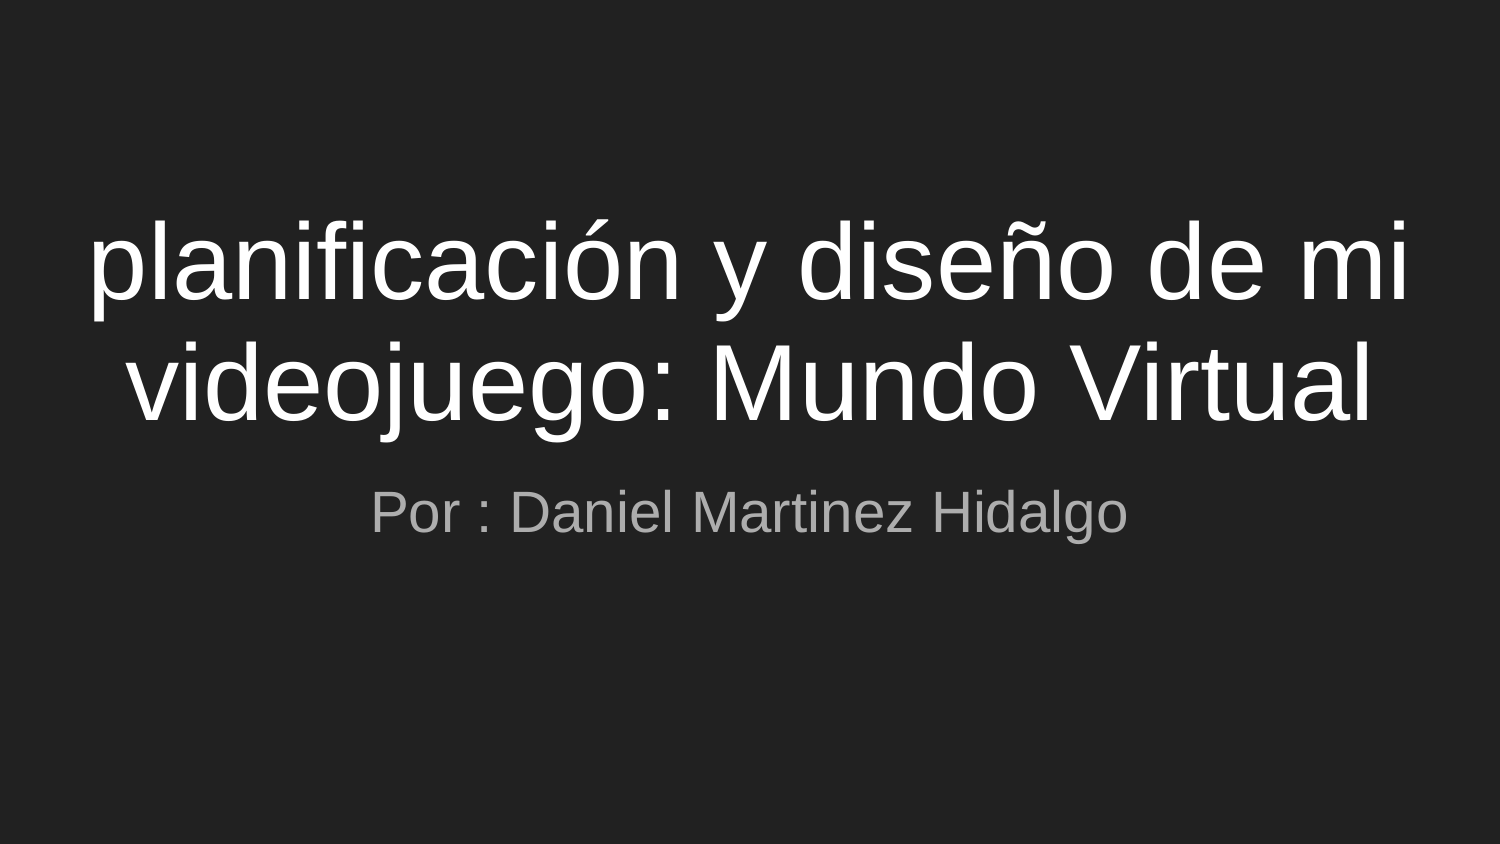

# planificación y diseño de mi videojuego: Mundo Virtual
Por : Daniel Martinez Hidalgo